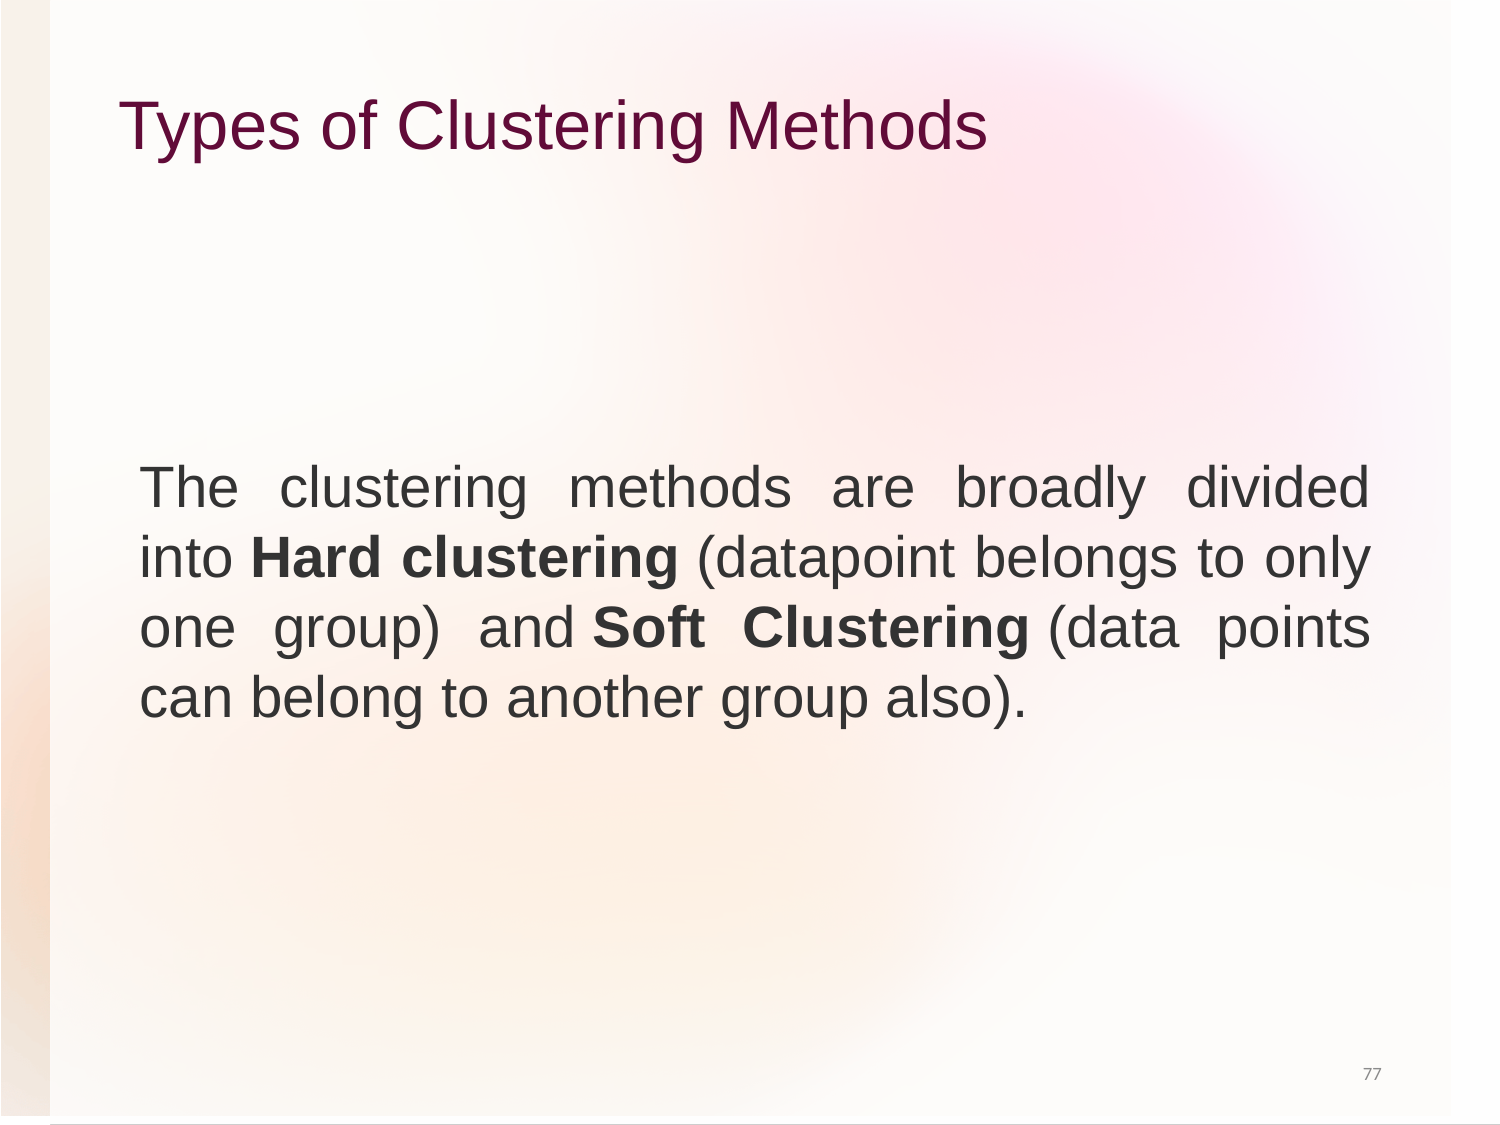

# Types of Clustering Methods

The clustering methods are broadly divided into Hard clustering (datapoint belongs to only one group) and Soft Clustering (data points can belong to another group also).
77